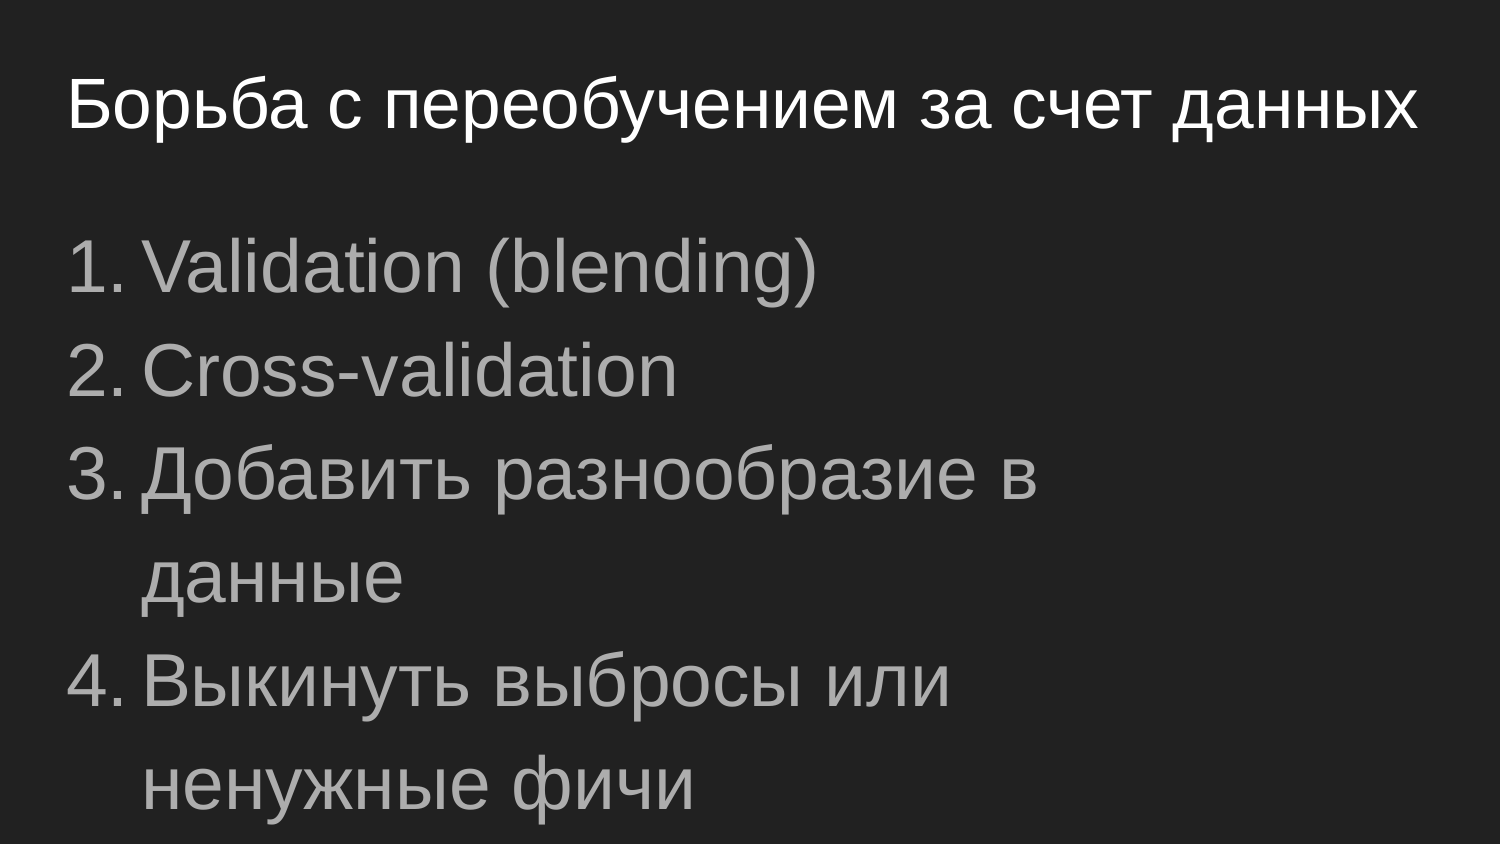

# Борьба с переобучением за счет данных
Validation (blending)
Cross-validation
Добавить разнообразие в данные
Выкинуть выбросы или ненужные фичи